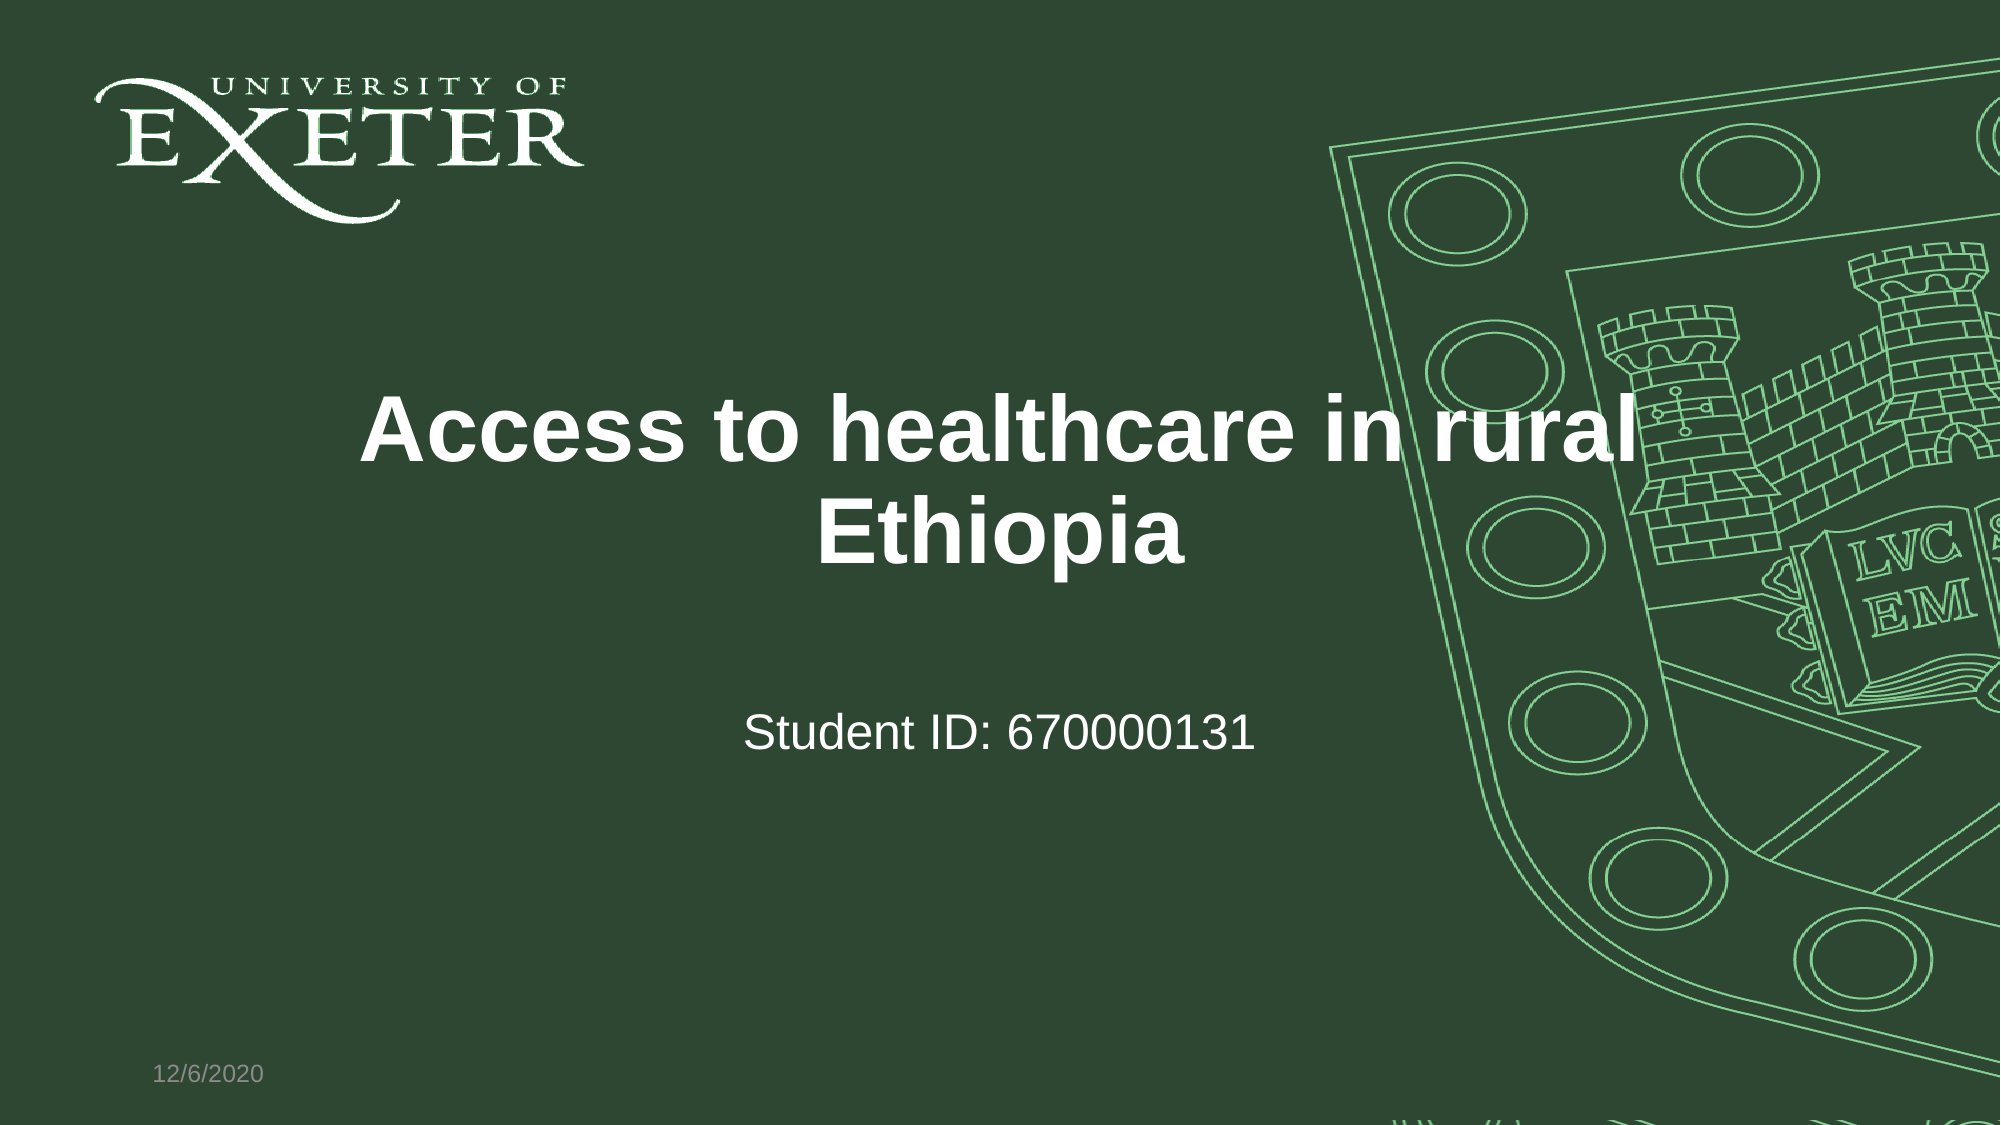

# Access to healthcare in rural Ethiopia
Student ID: 670000131
12/6/2020